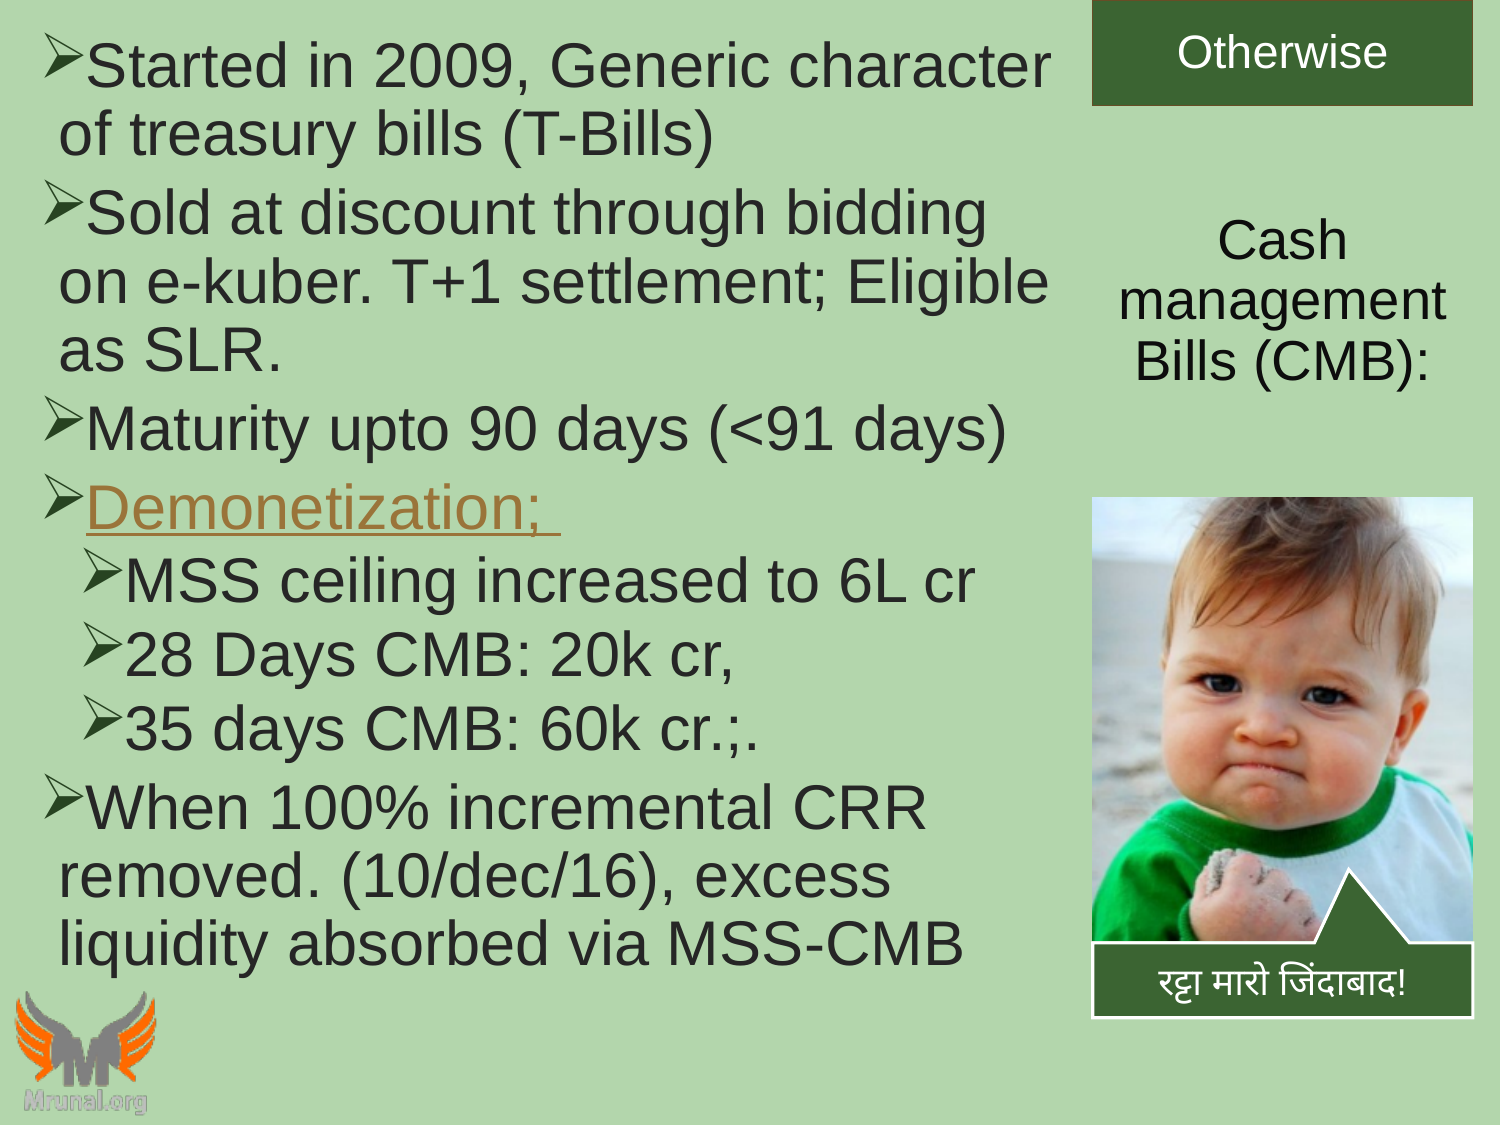

Otherwise
Started in 2009, Generic character of treasury bills (T-Bills)
Sold at discount through bidding on e-kuber. T+1 settlement; Eligible as SLR.
Maturity upto 90 days (<91 days)
Demonetization;
MSS ceiling increased to 6L cr
28 Days CMB: 20k cr,
35 days CMB: 60k cr.;.
When 100% incremental CRR removed. (10/dec/16), excess liquidity absorbed via MSS-CMB

# Cash management Bills (CMB):